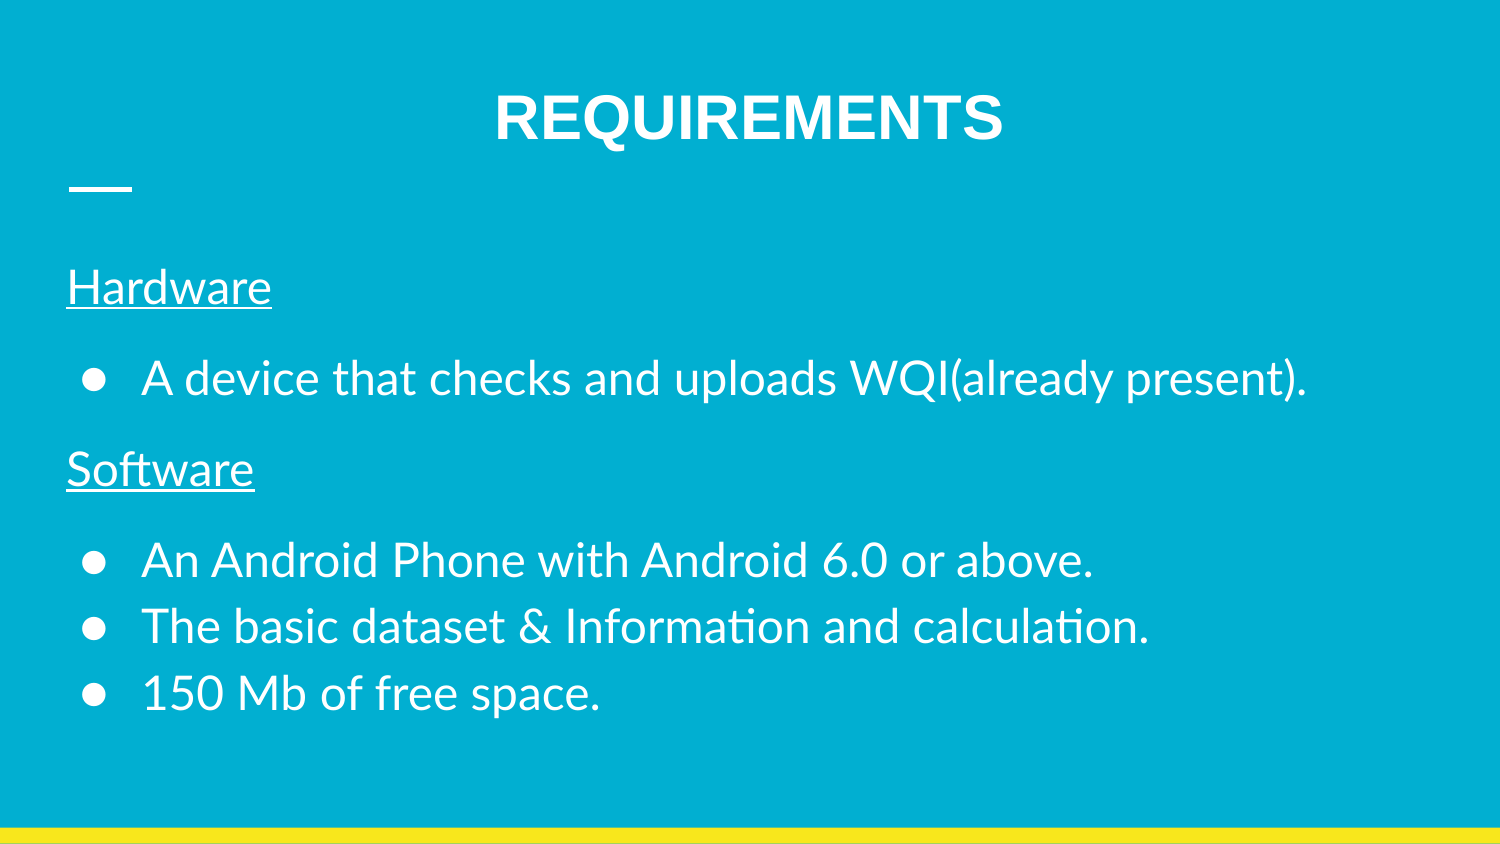

# REQUIREMENTS
Hardware
A device that checks and uploads WQI(already present).
Software
An Android Phone with Android 6.0 or above.
The basic dataset & Information and calculation.
150 Mb of free space.